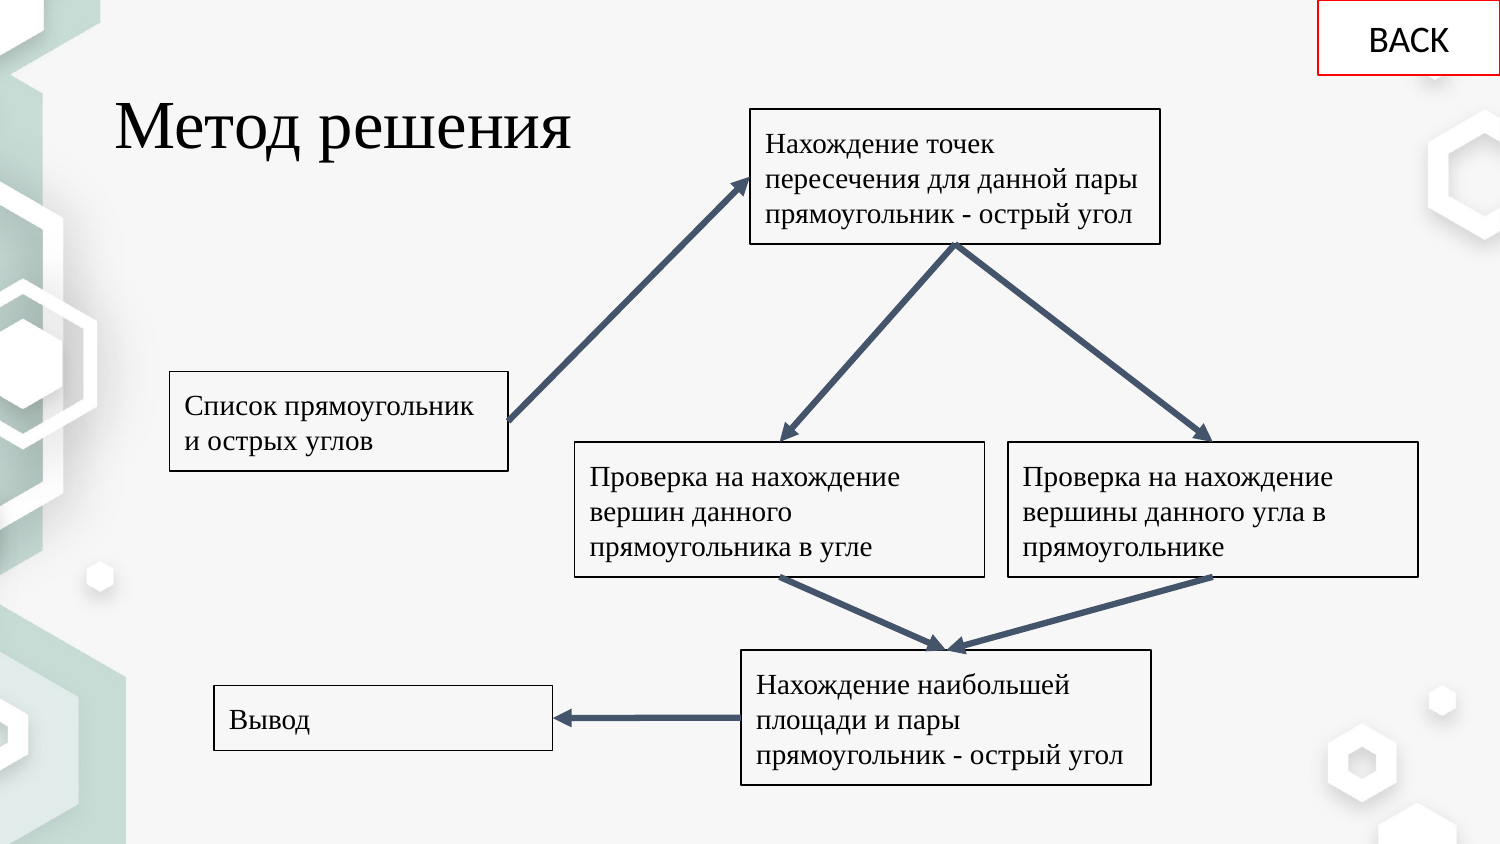

BACK
# Метод решения
Нахождение точек пересечения для данной пары прямоугольник - острый угол
Список прямоугольник
и острых углов
Проверка на нахождение вершин данного прямоугольника в угле
Проверка на нахождение вершины данного угла в прямоугольнике
Нахождение наибольшей площади и пары прямоугольник - острый угол
Вывод